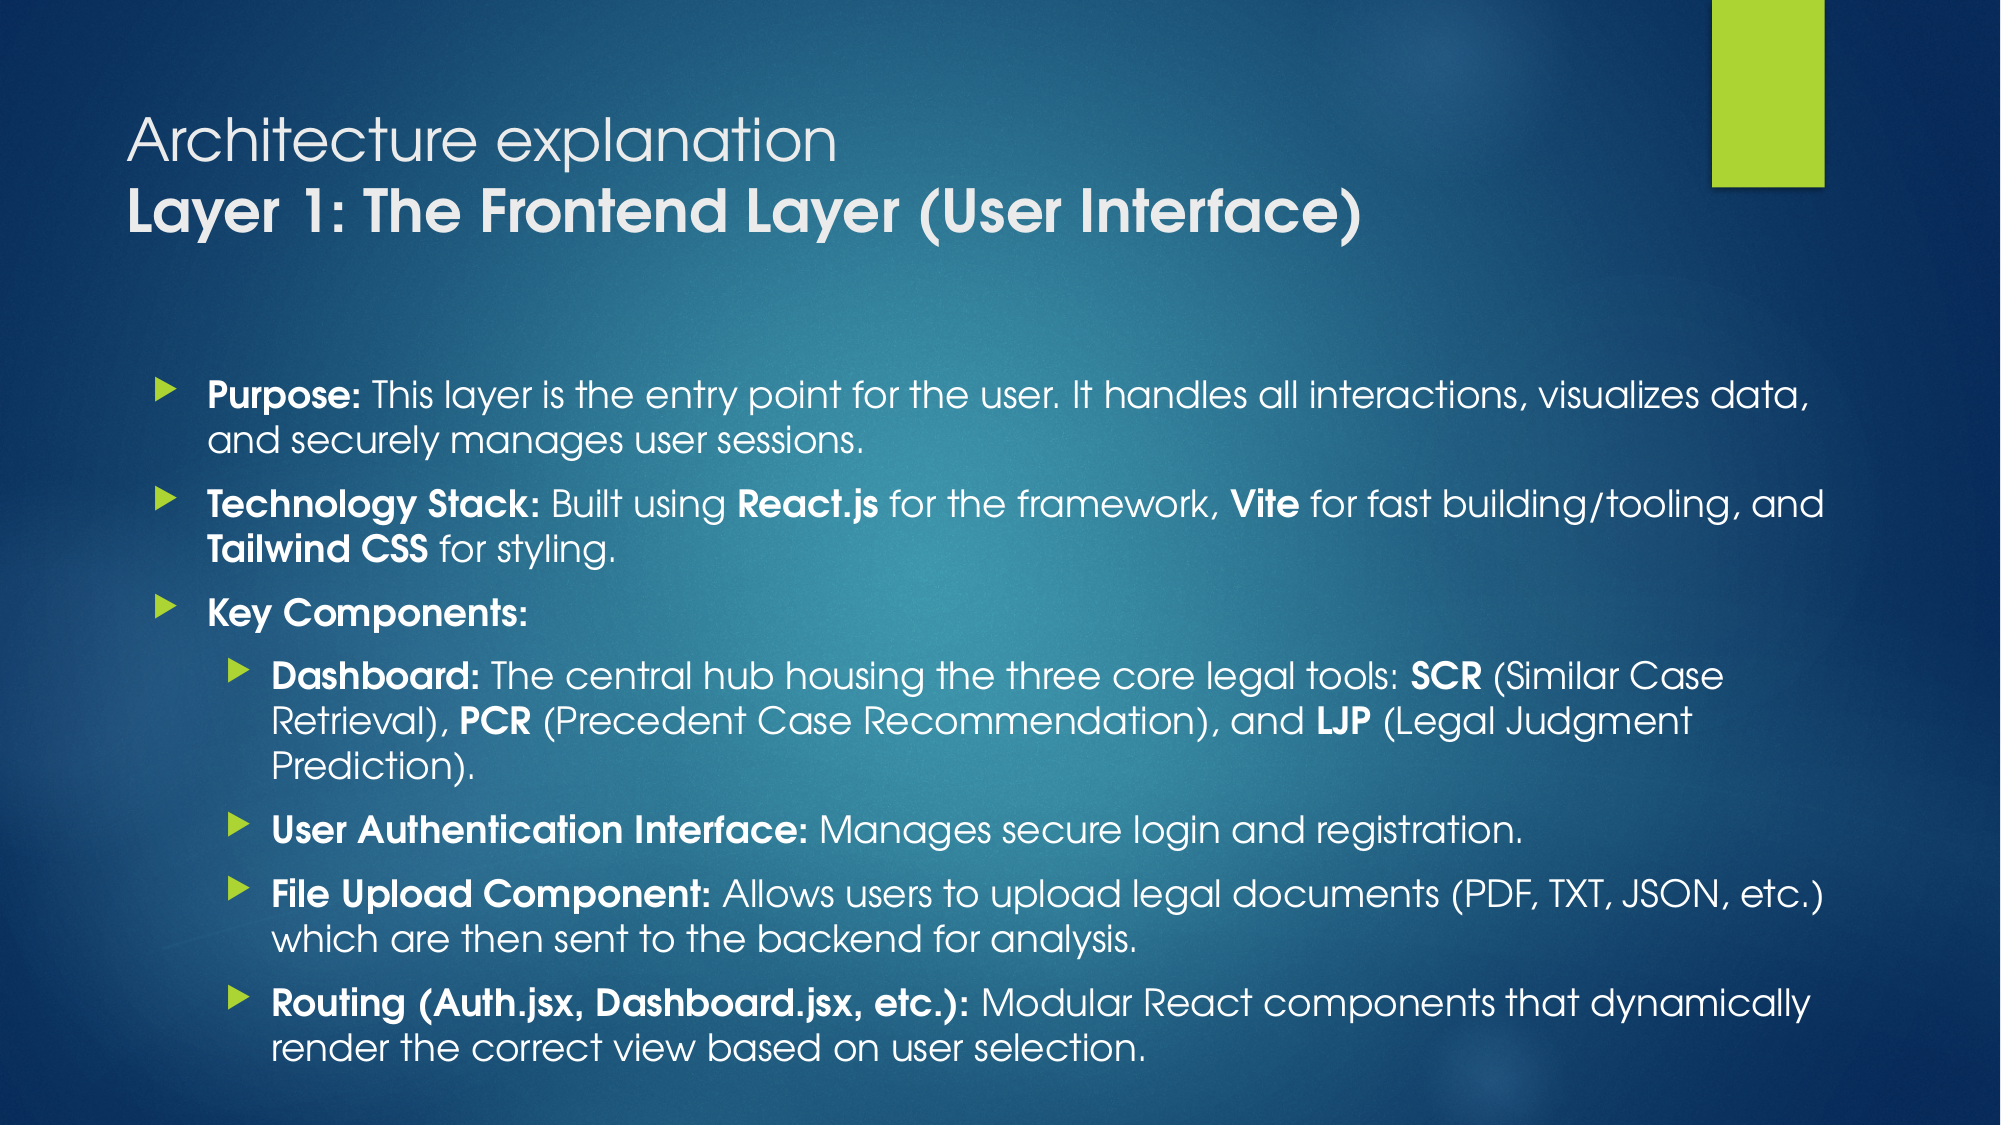

# Architecture explanation Layer 1: The Frontend Layer (User Interface)

Purpose: This layer is the entry point for the user. It handles all interactions, visualizes data, and securely manages user sessions.
Technology Stack: Built using React.js for the framework, Vite for fast building/tooling, and Tailwind CSS for styling.
Key Components:
Dashboard: The central hub housing the three core legal tools: SCR (Similar Case Retrieval), PCR (Precedent Case Recommendation), and LJP (Legal Judgment Prediction).
User Authentication Interface: Manages secure login and registration.
File Upload Component: Allows users to upload legal documents (PDF, TXT, JSON, etc.) which are then sent to the backend for analysis.
Routing (Auth.jsx, Dashboard.jsx, etc.): Modular React components that dynamically render the correct view based on user selection.